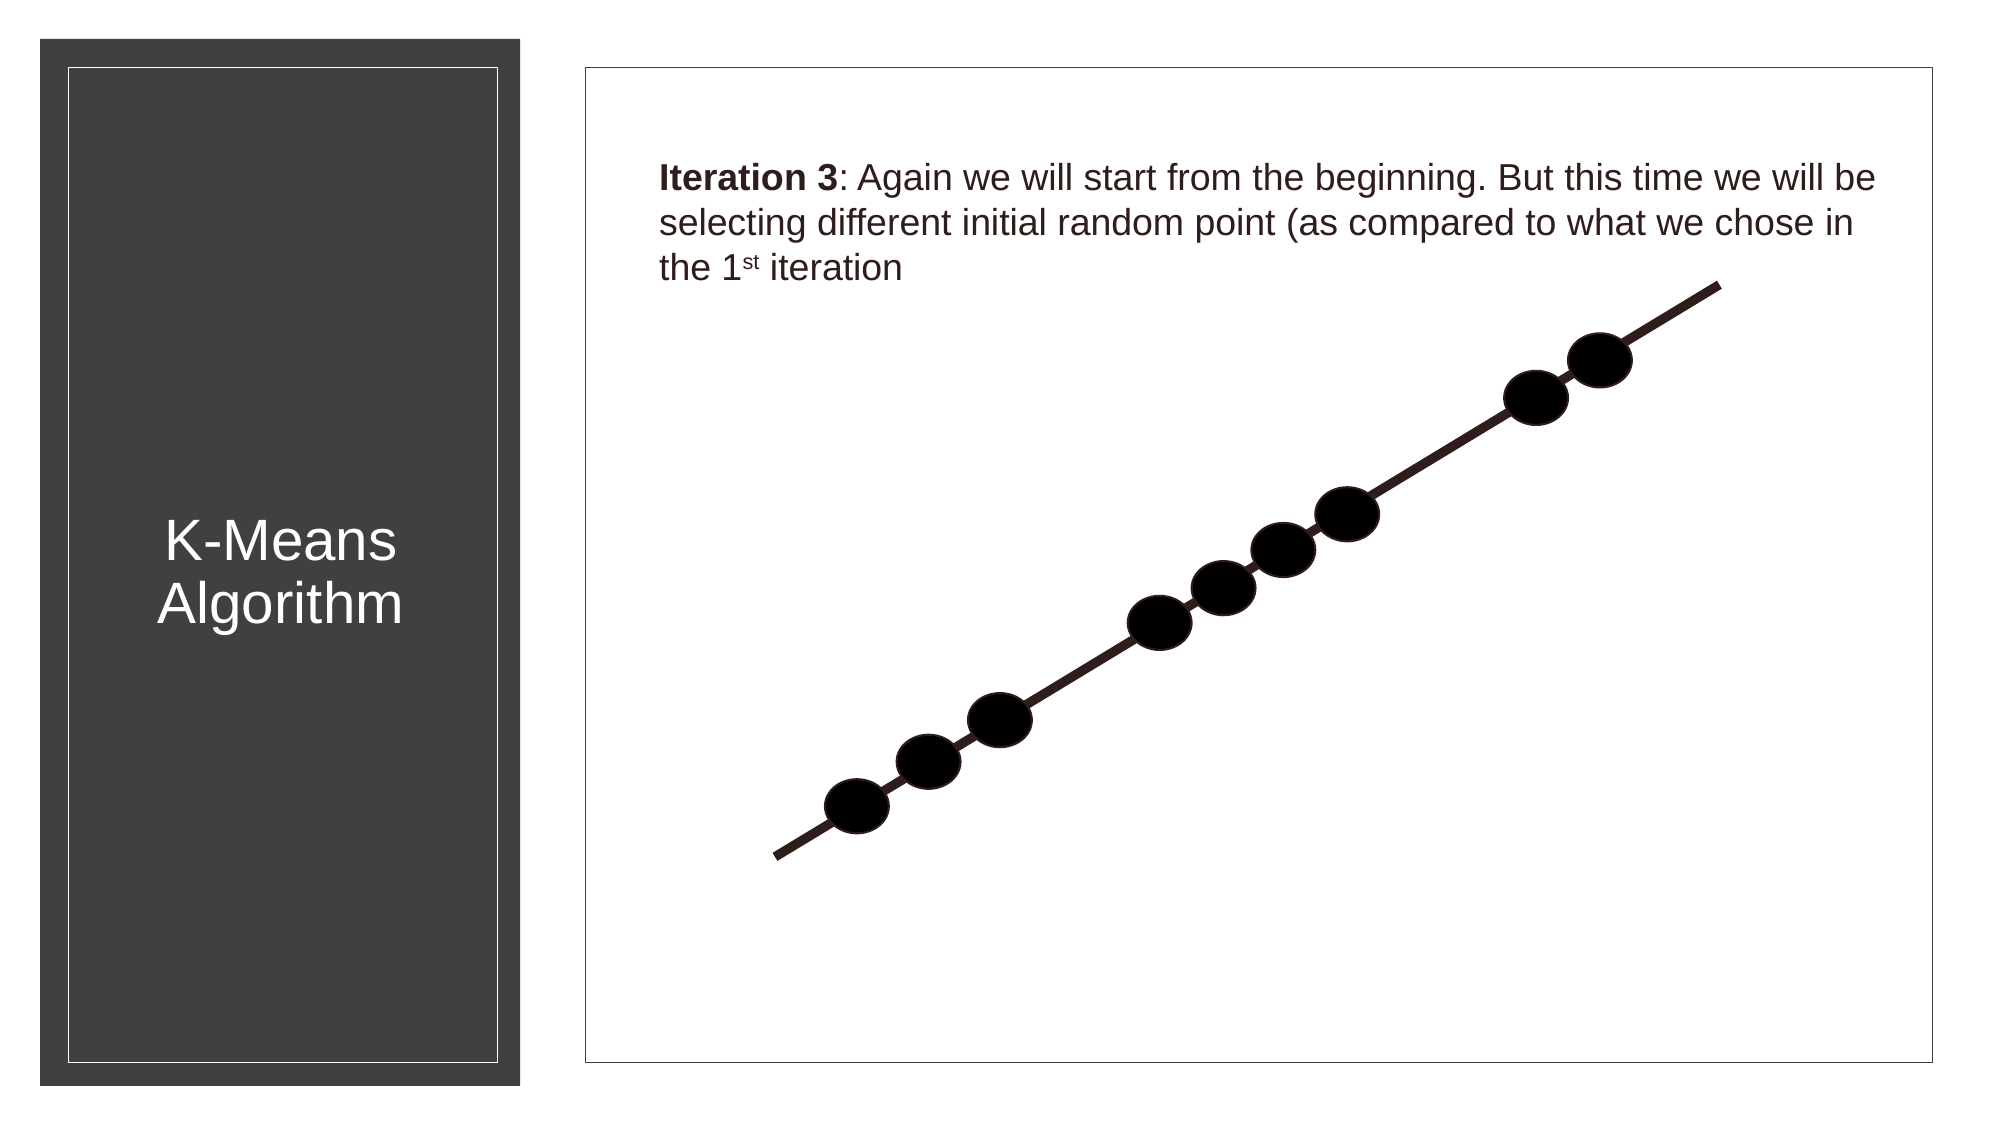

# K-Means Algorithm
Iteration 3: Again we will start from the beginning. But this time we will be selecting different initial random point (as compared to what we chose in the 1st iteration